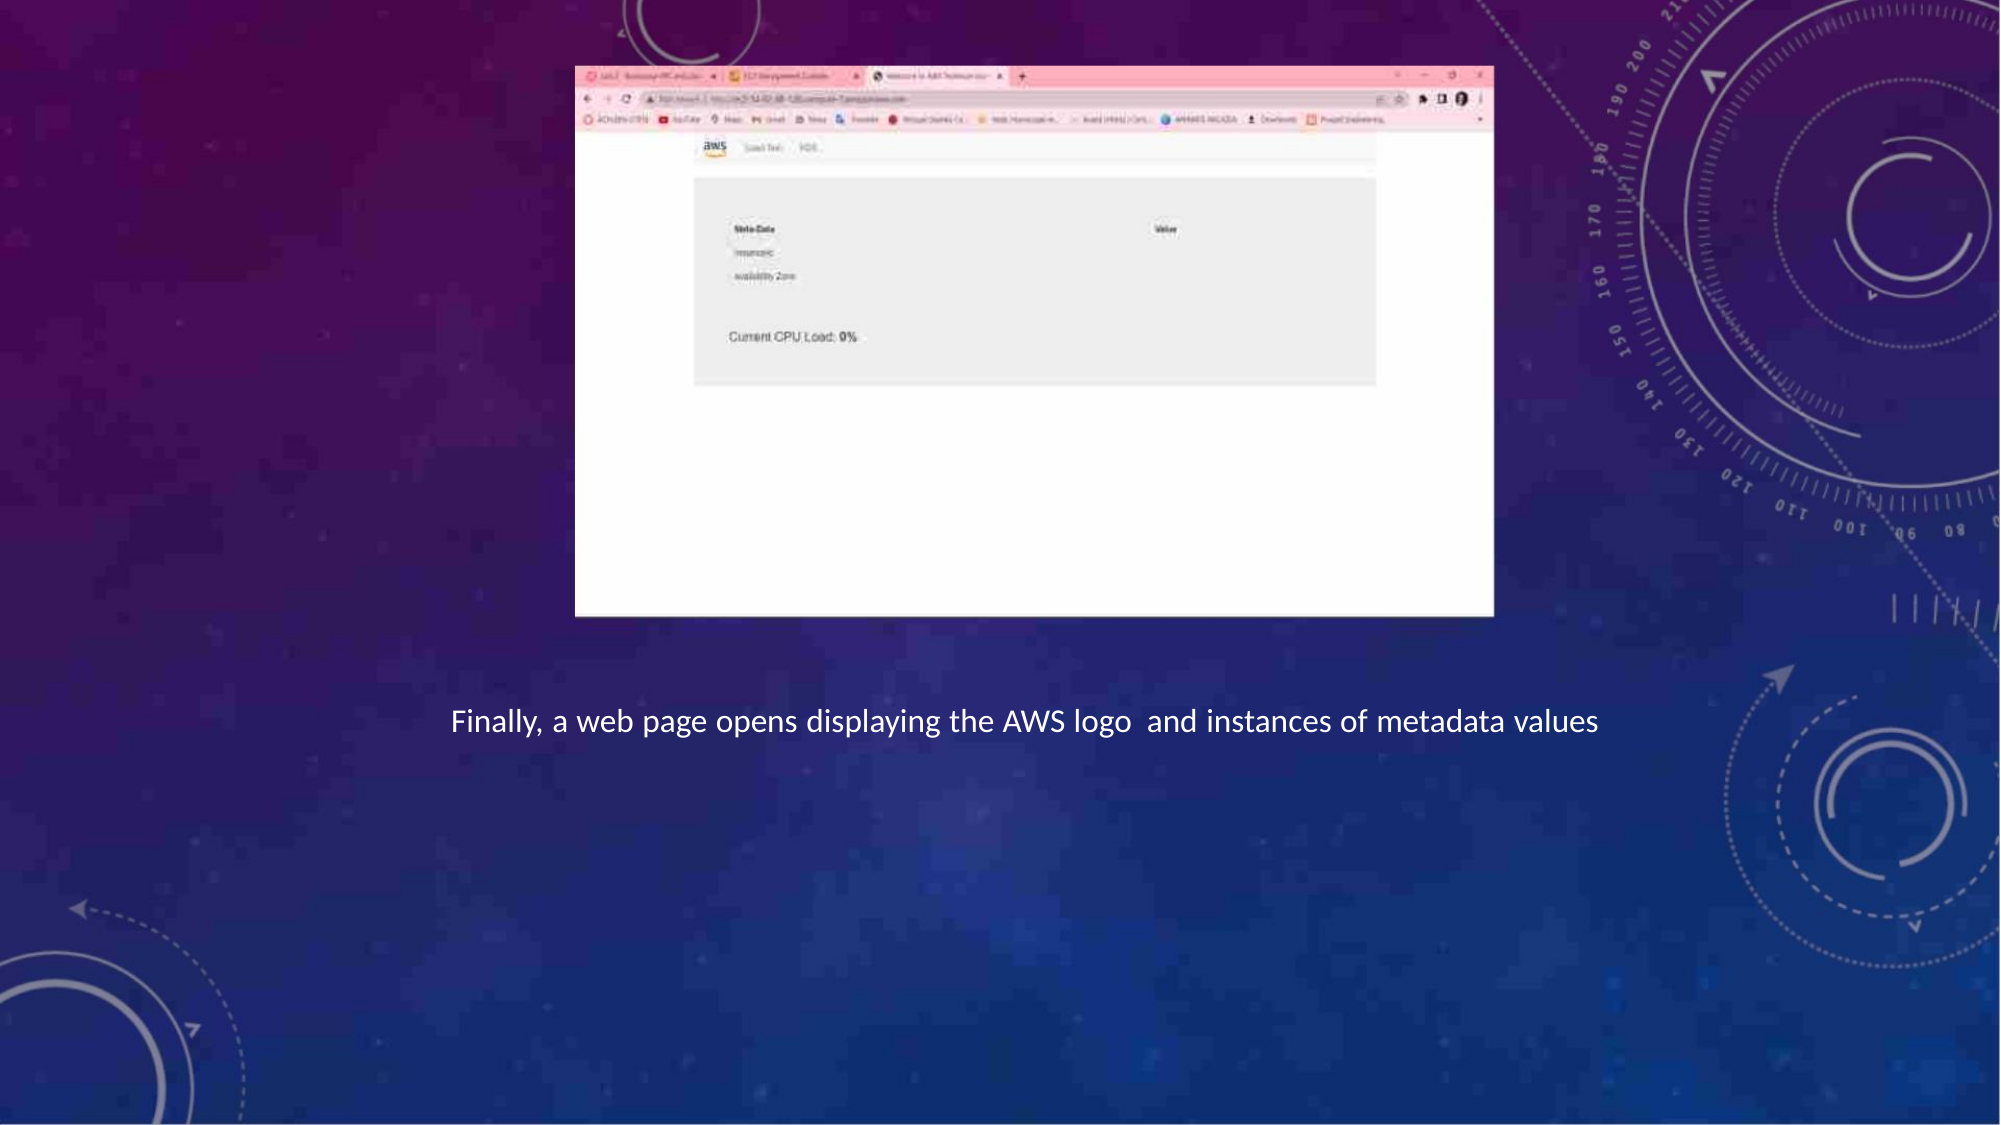

Finally, a web page opens displaying the AWS logo and instances of metadata values